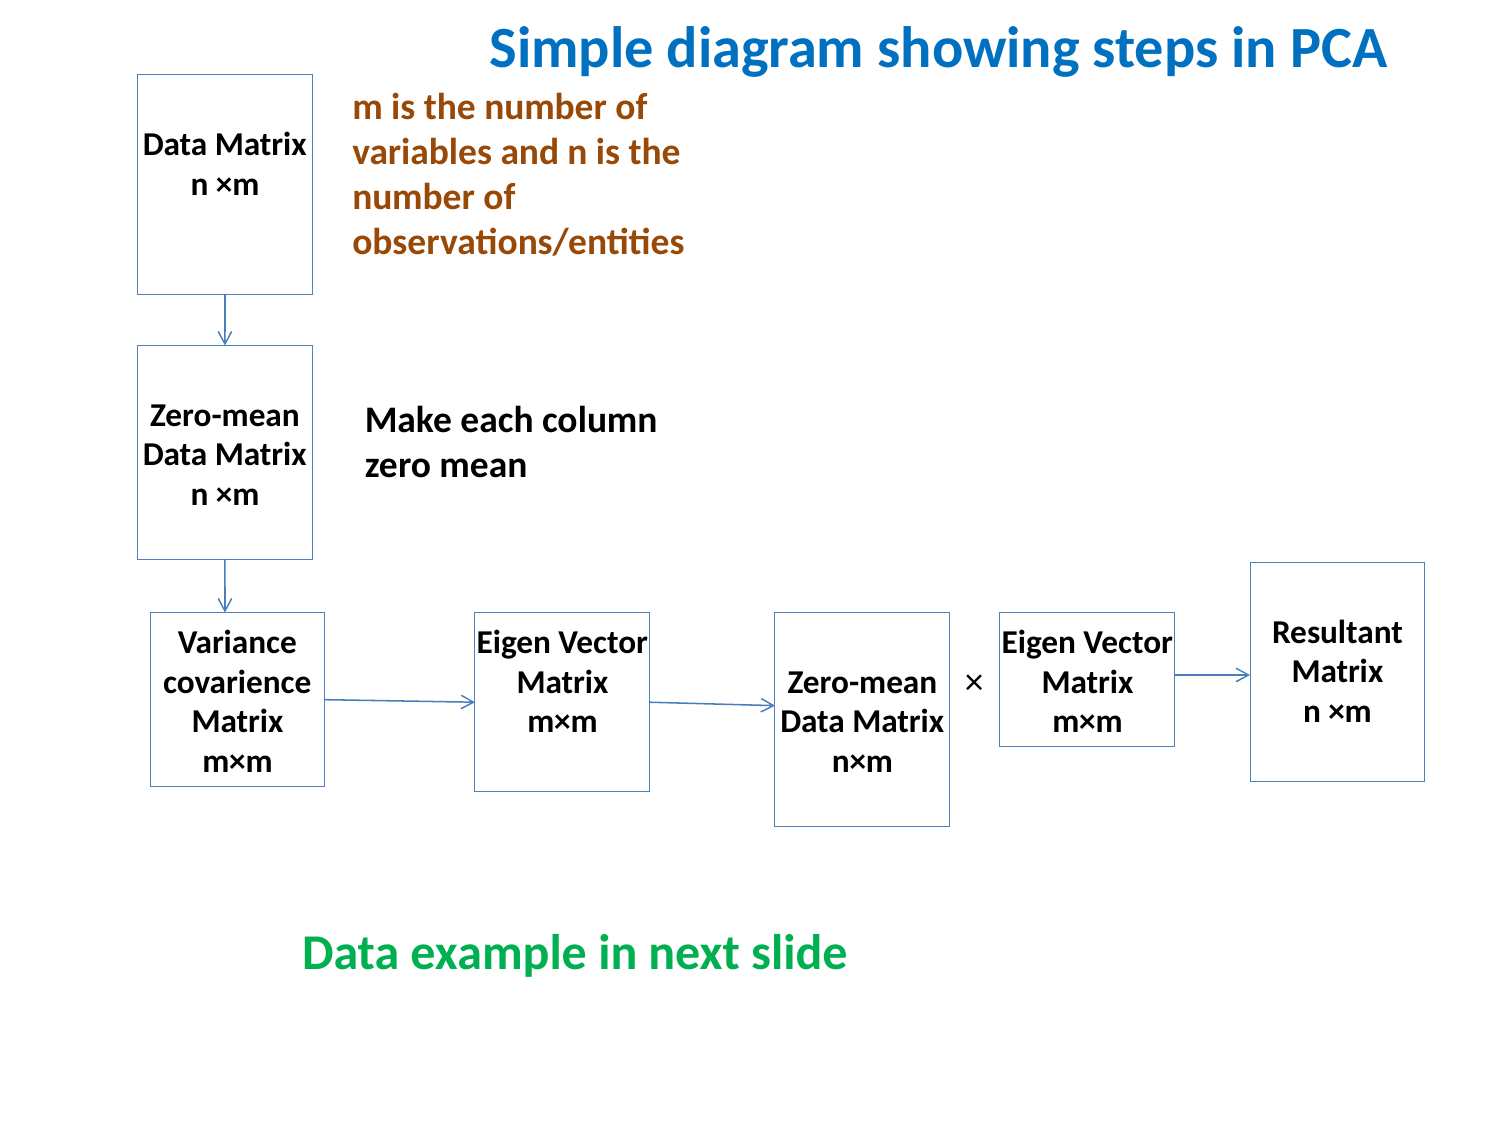

Simple diagram showing steps in PCA

Data Matrix
n ×m

m is the number of variables and n is the number of observations/entities

Zero-mean Data Matrix
n ×m

Make each column zero mean

Resultant Matrix
n ×m

Variance covarience Matrix
m×m
Eigen Vector Matrix
m×m

Zero-mean Data Matrix
n×m

Eigen Vector Matrix
m×m
×
Data example in next slide